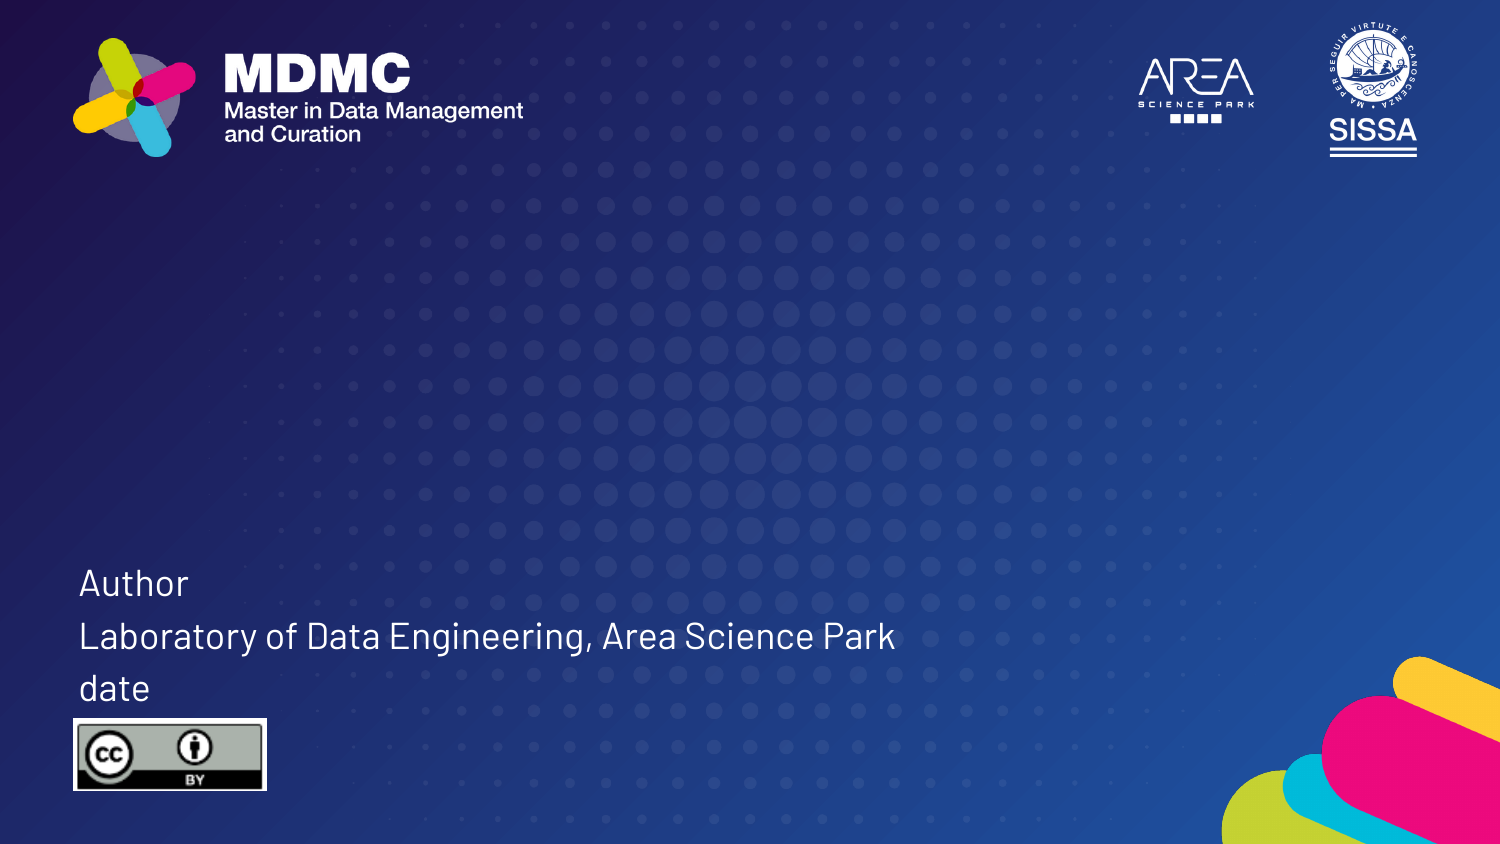

Author
Laboratory of Data Engineering, Area Science Park
date